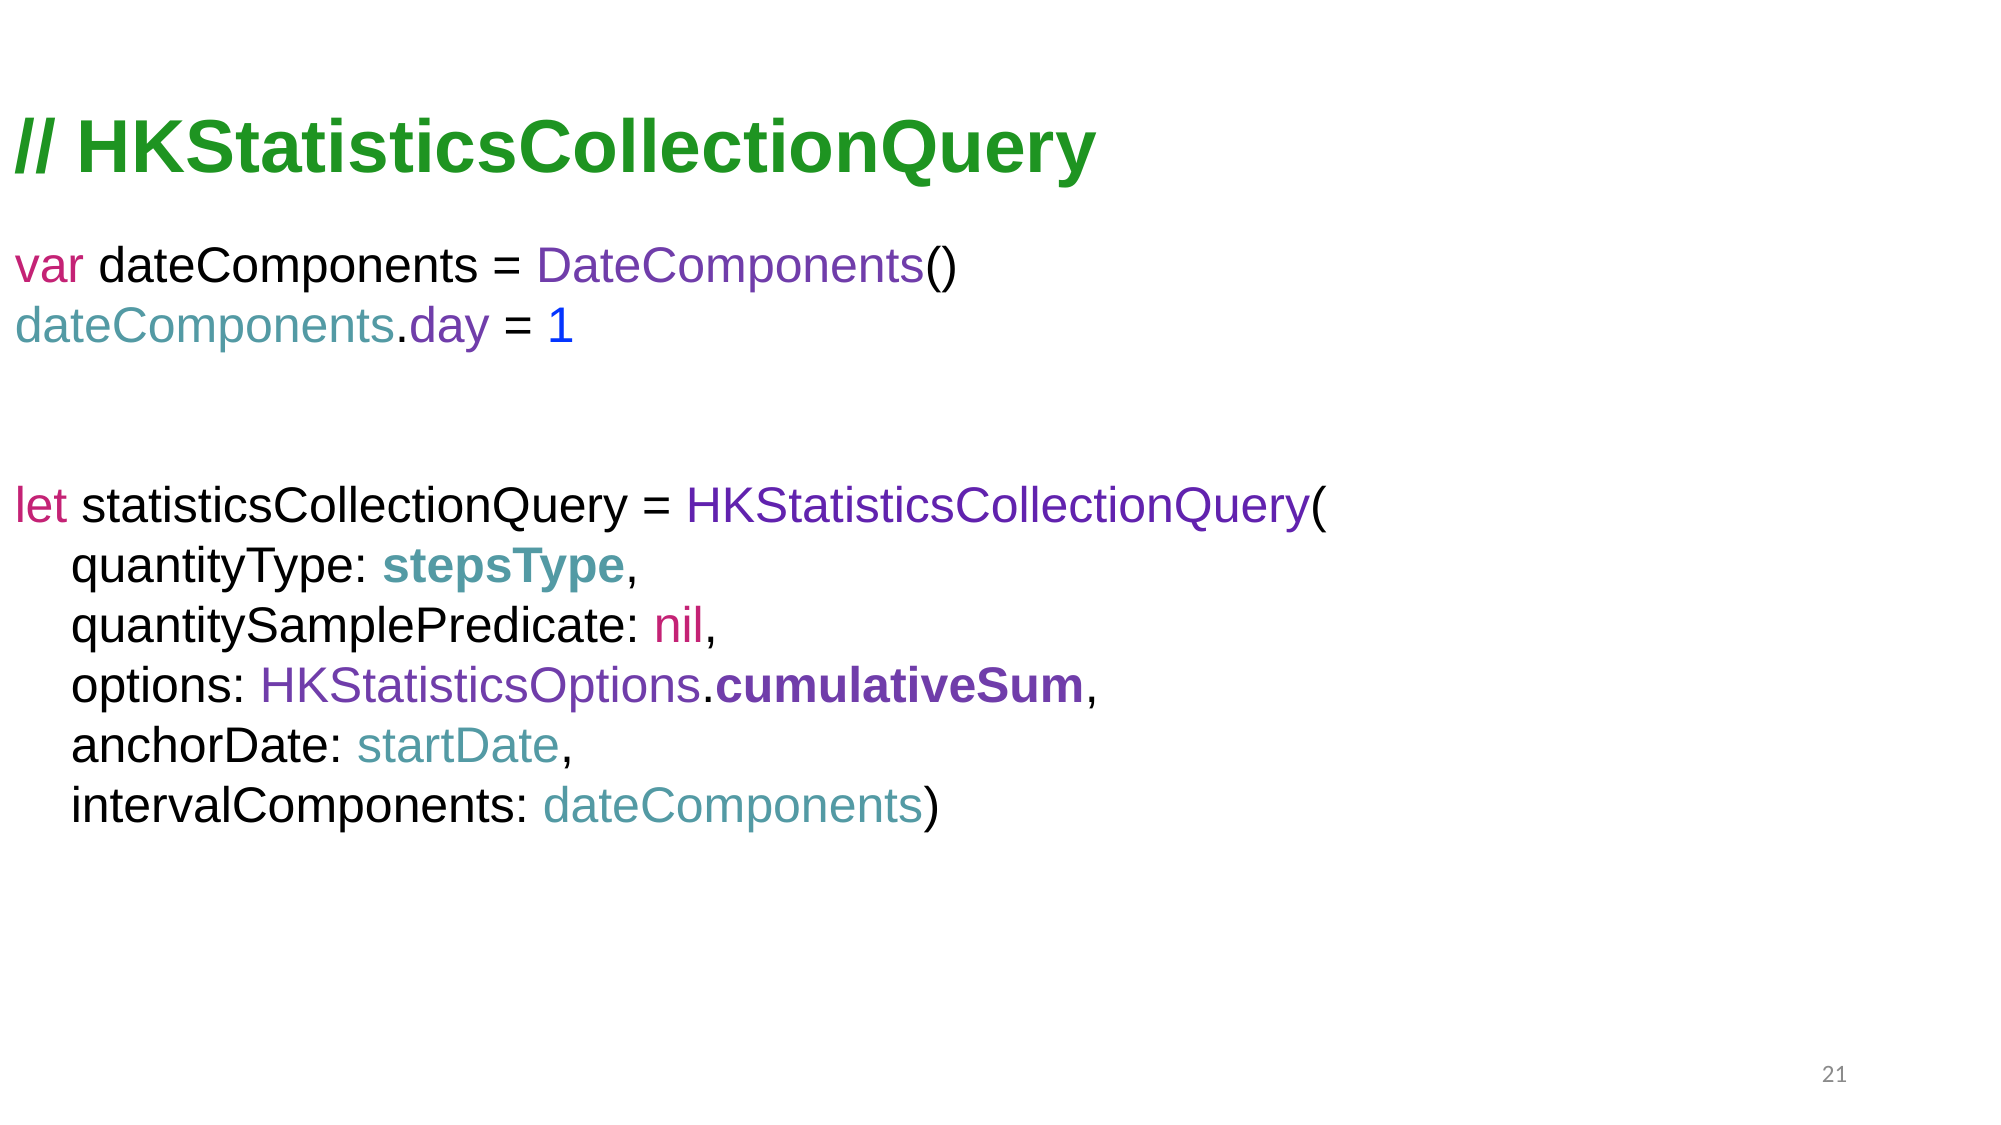

// HKStatisticsCollectionQuery

var dateComponents = DateComponents()
dateComponents.day = 1

let statisticsCollectionQuery = HKStatisticsCollectionQuery(
    quantityType: stepsType,
    quantitySamplePredicate: nil,
    options: HKStatisticsOptions.cumulativeSum,
    anchorDate: startDate,
    intervalComponents: dateComponents)

21